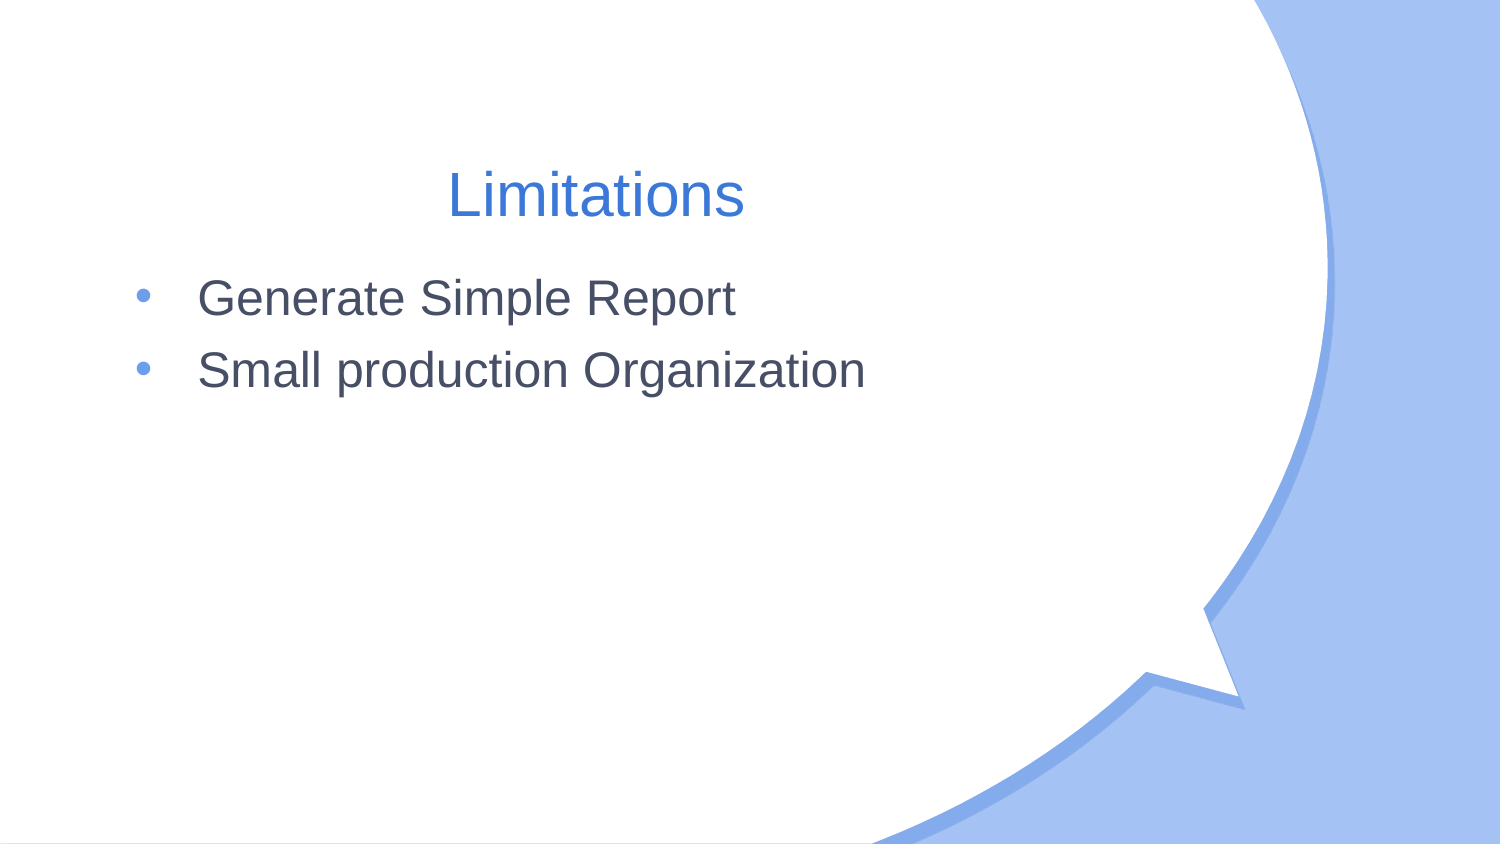

# Limitations
Generate Simple Report
Small production Organization